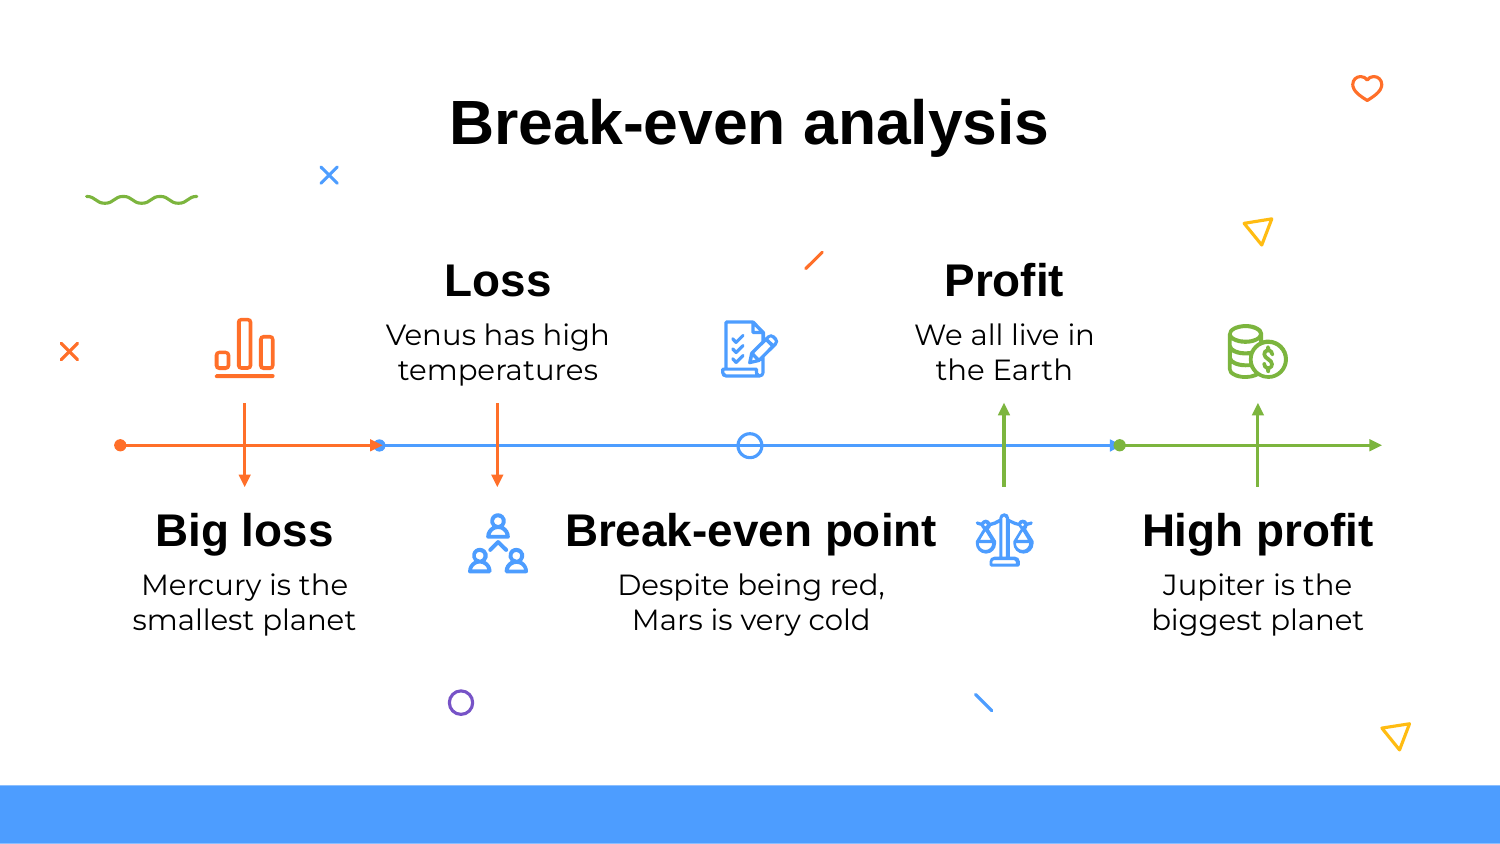

# Break-even analysis
Loss
Profit
Venus has high temperatures
We all live in
the Earth

Break-even point
Big loss
High profit

Mercury is the smallest planet
Despite being red, Mars is very cold
Jupiter is the biggest planet